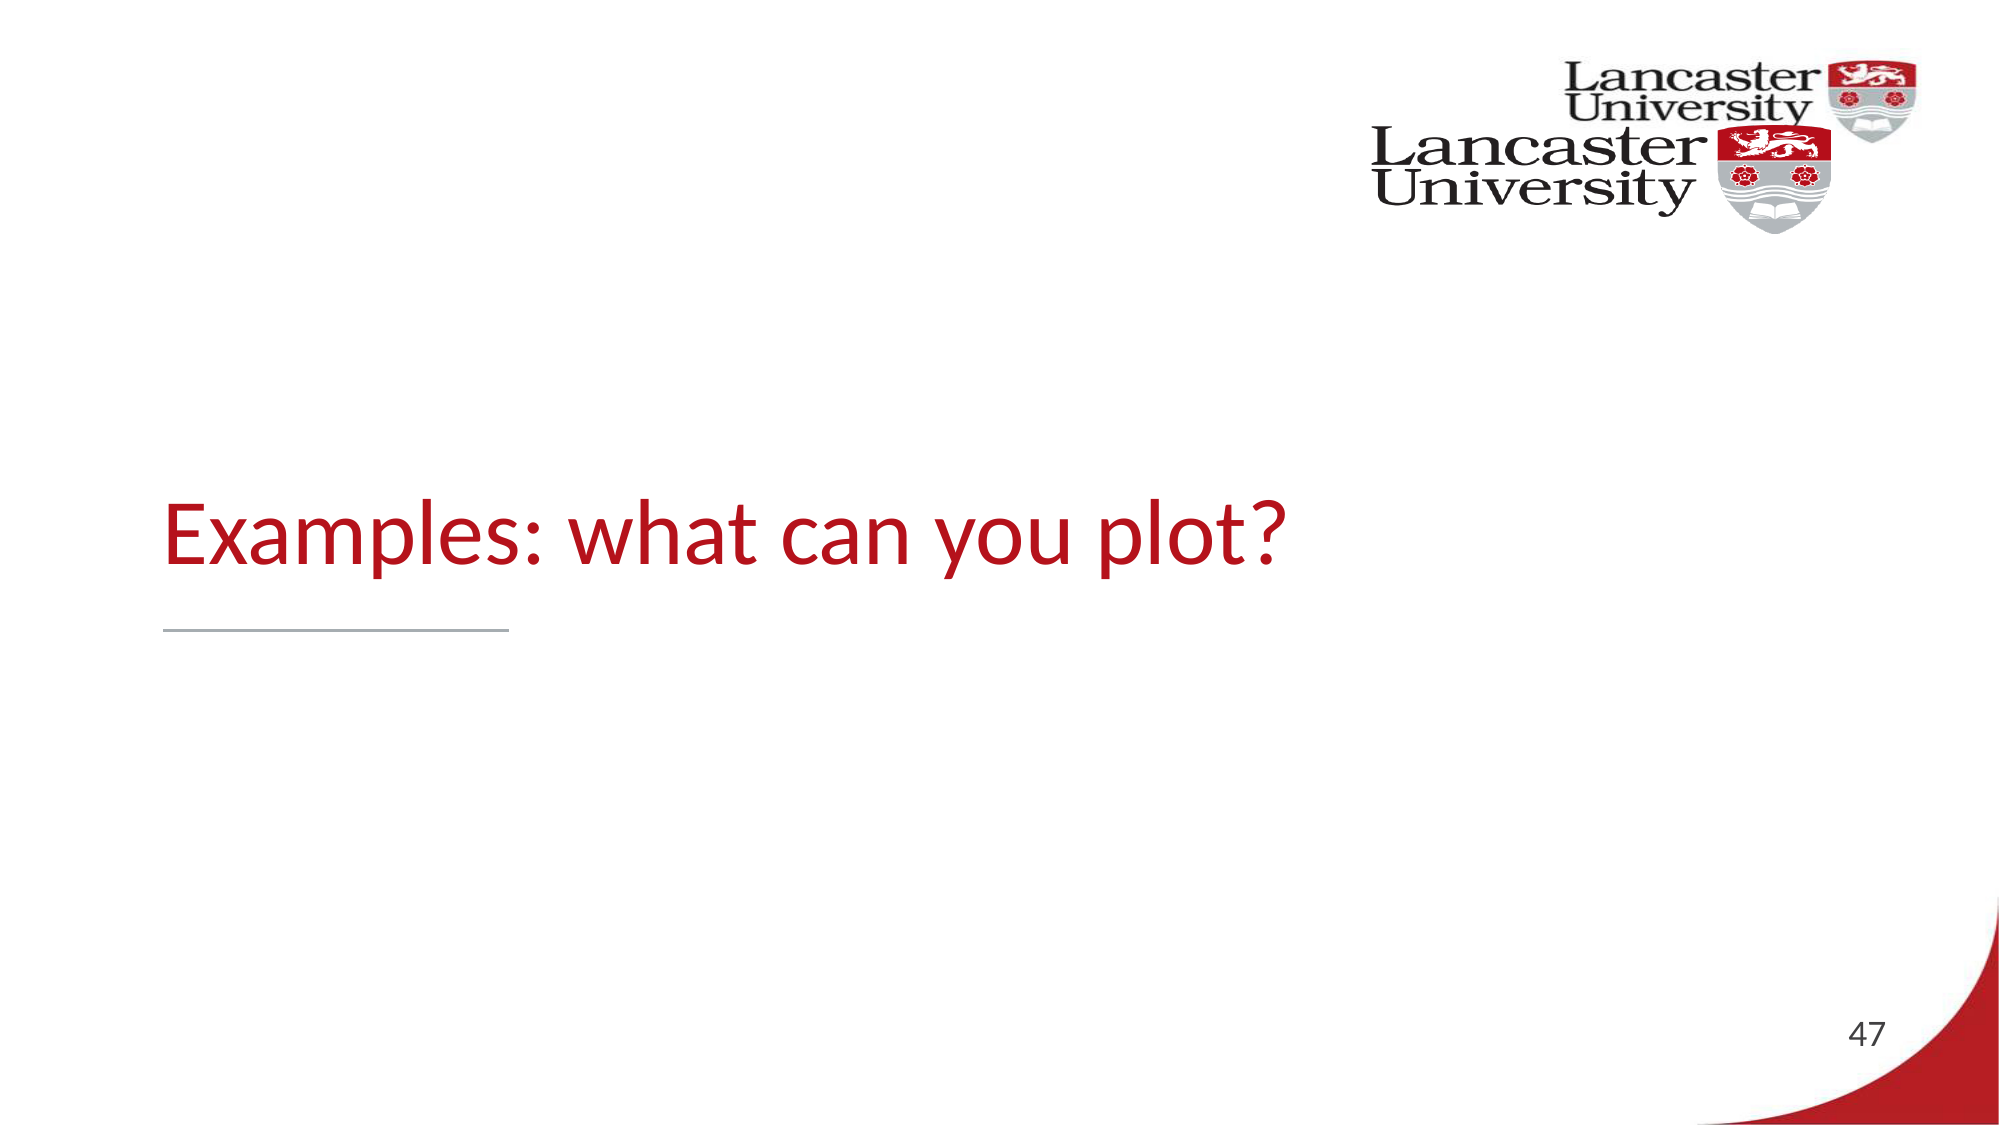

# Examples: what can you plot?
47